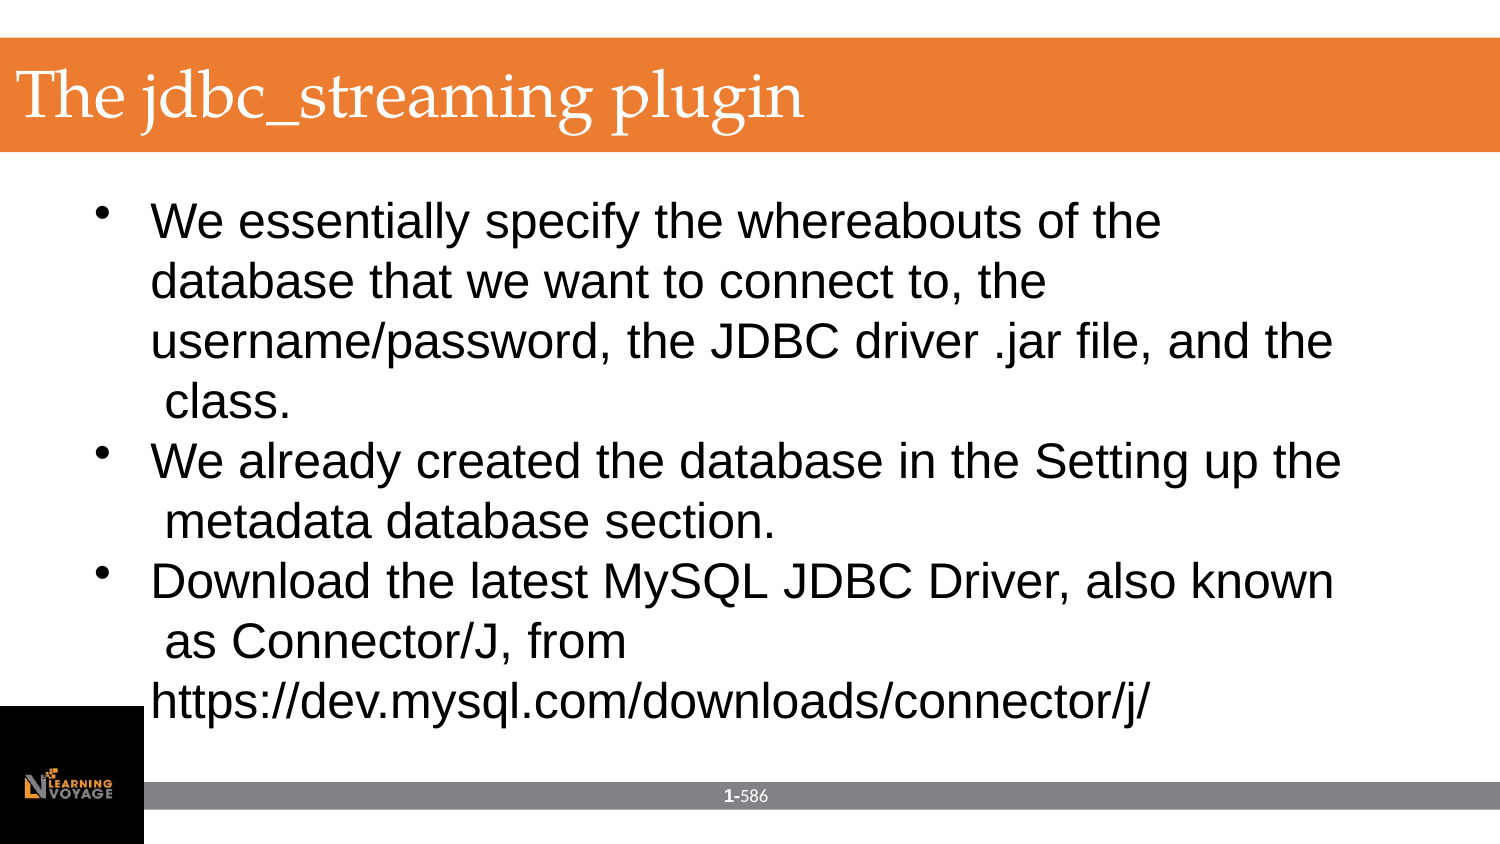

# The jdbc_streaming plugin
We essentially specify the whereabouts of the  database that we want to connect to, the  username/password, the JDBC driver .jar file, and the  class.
We already created the database in the Setting up the  metadata database section.
Download the latest MySQL JDBC Driver, also known  as Connector/J, from  https://dev.mysql.com/downloads/connector/j/
1-586